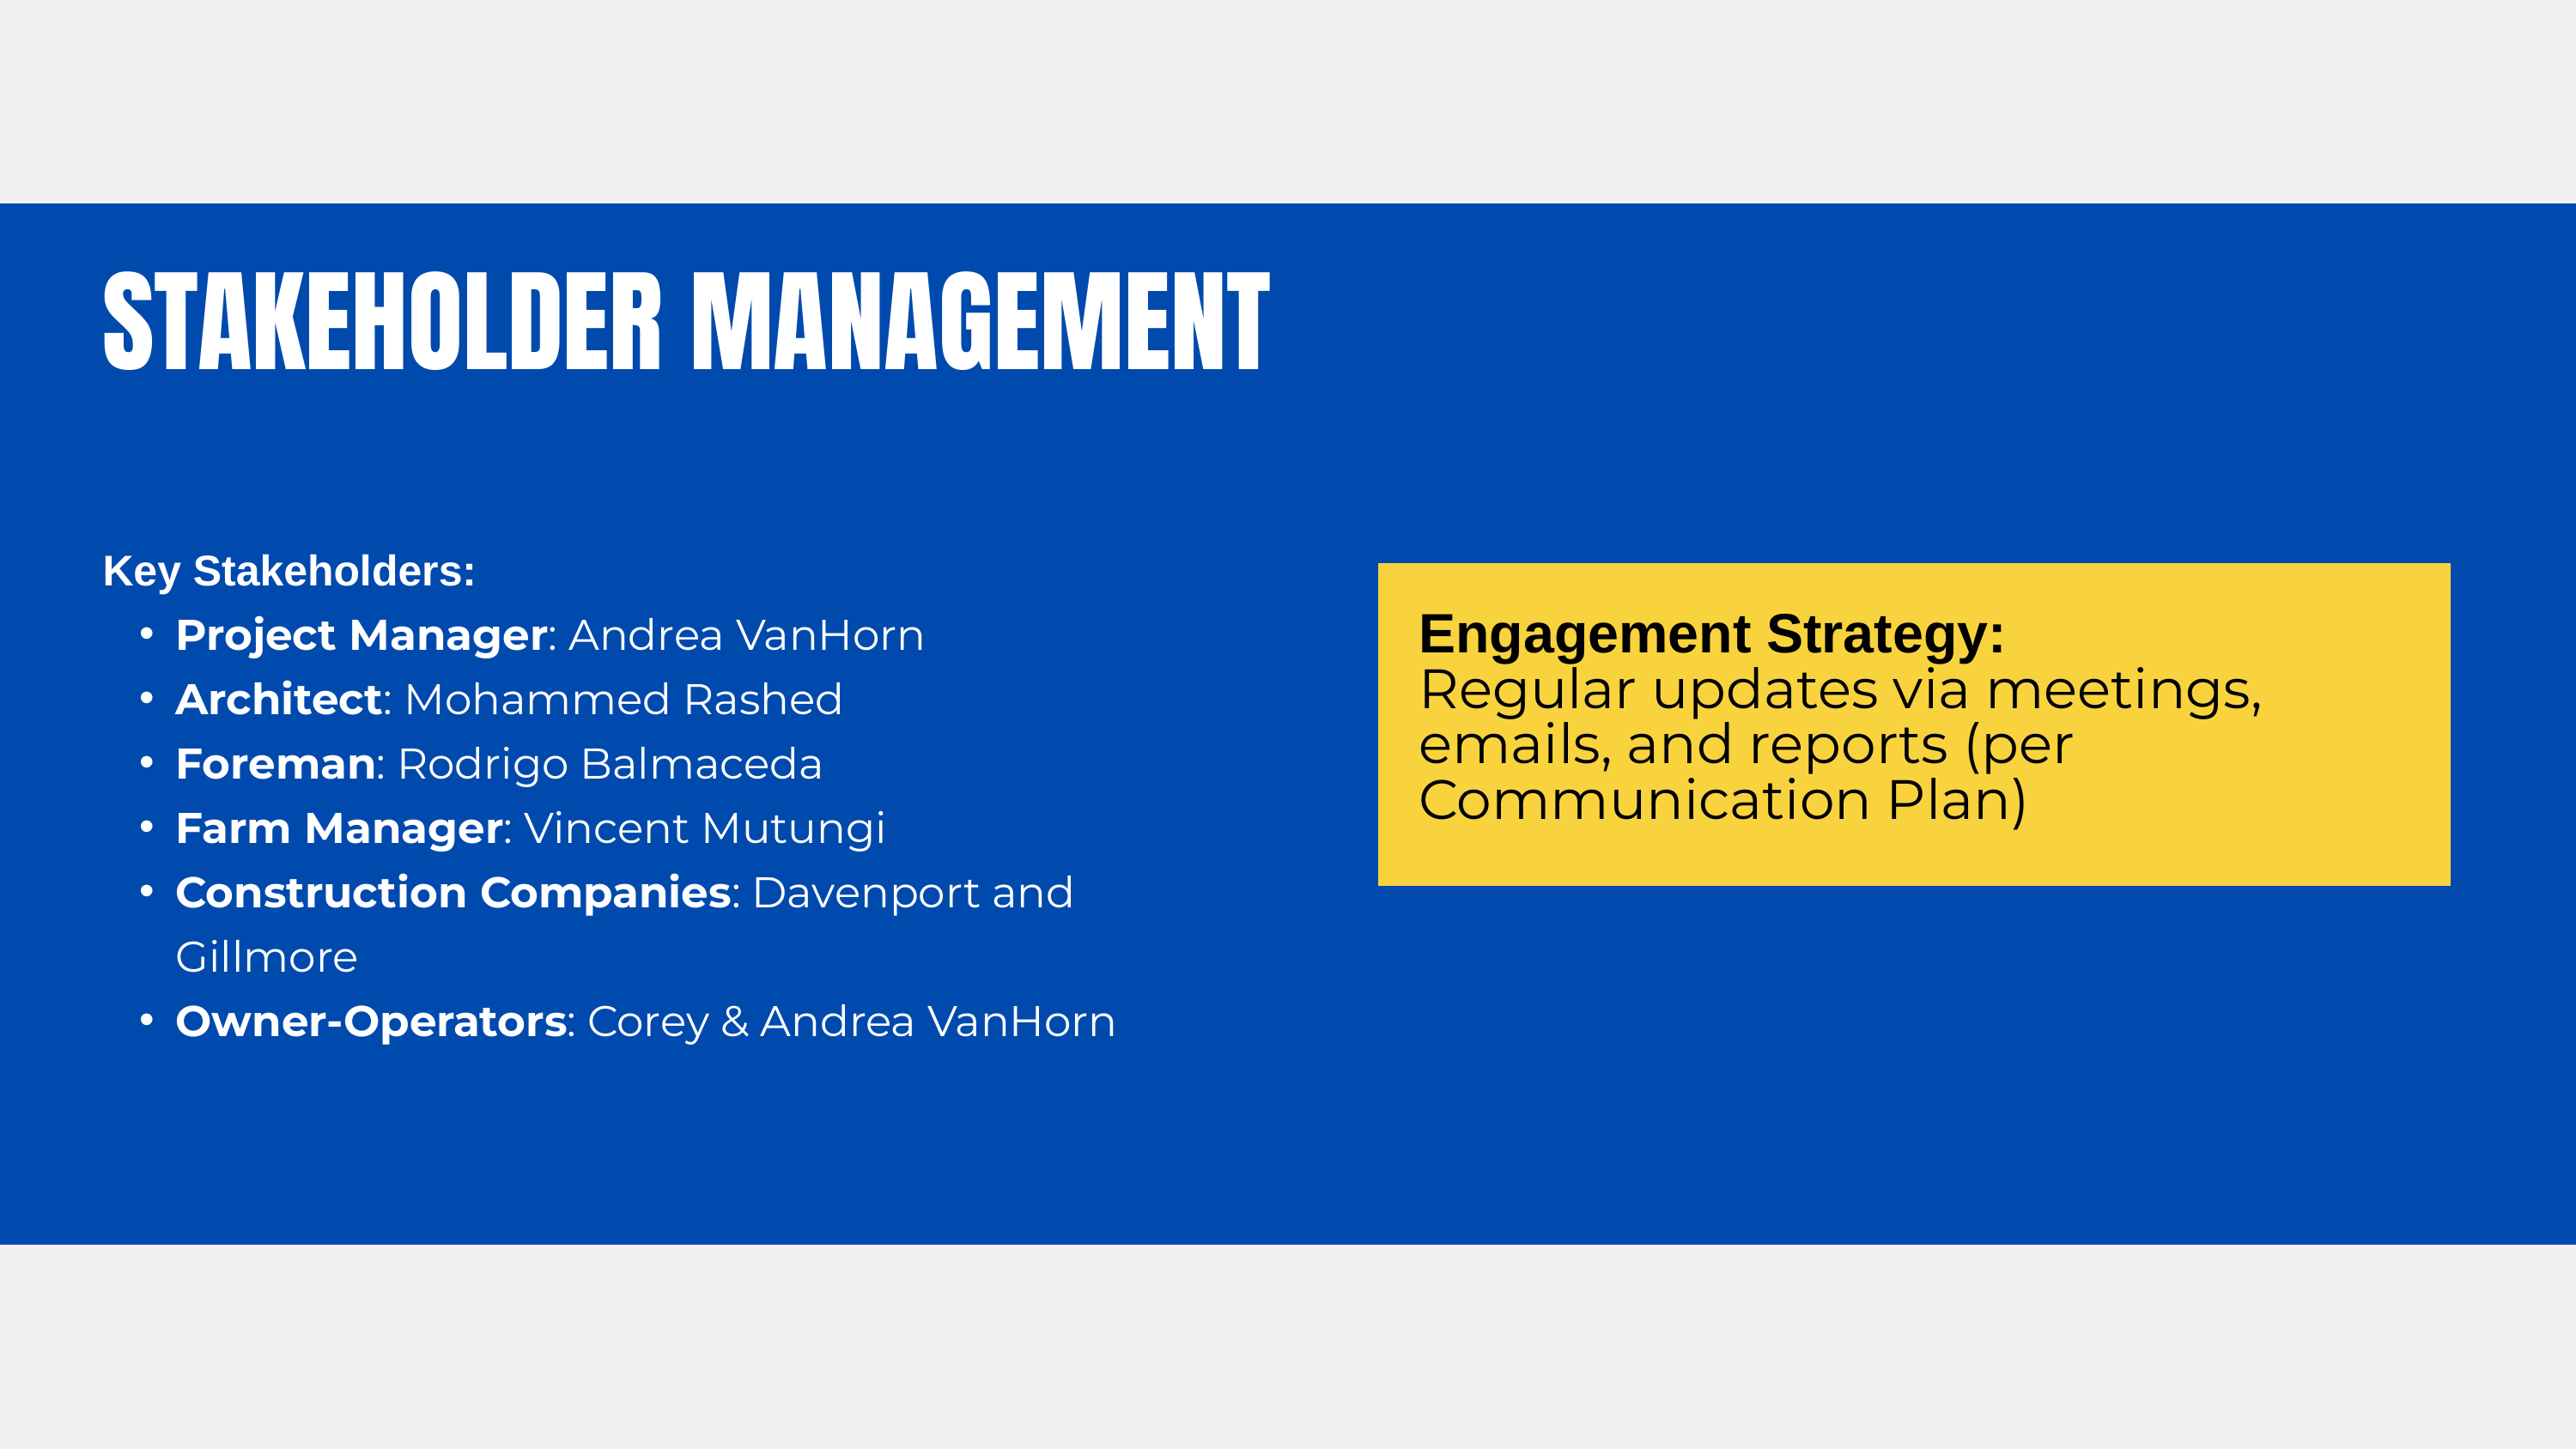

STAKEHOLDER MANAGEMENT
Key Stakeholders:
Project Manager: Andrea VanHorn
Architect: Mohammed Rashed
Foreman: Rodrigo Balmaceda
Farm Manager: Vincent Mutungi
Construction Companies: Davenport and Gillmore
Owner-Operators: Corey & Andrea VanHorn

Engagement Strategy:
Regular updates via meetings, emails, and reports (per Communication Plan)